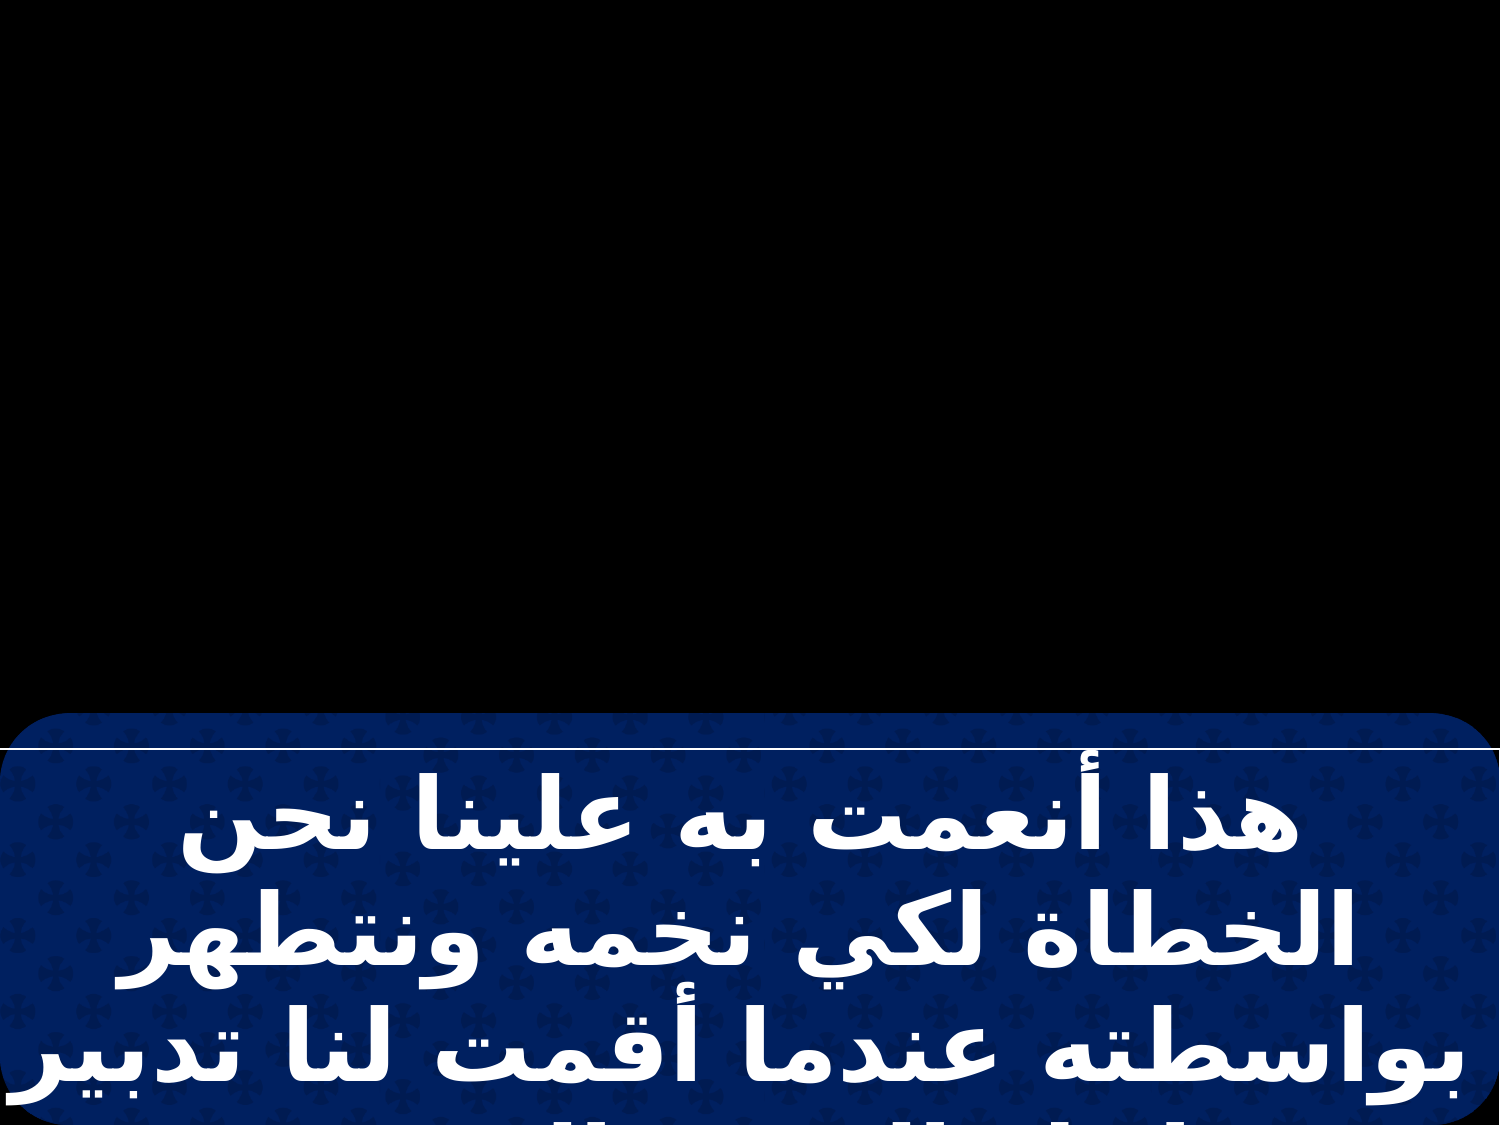

| هذا أنعمت به علينا نحن الخطاة لكي نخمه ونتطهر بواسطته عندما أقمت لنا تدبير إبنك الوحيد الجنس |
| --- |